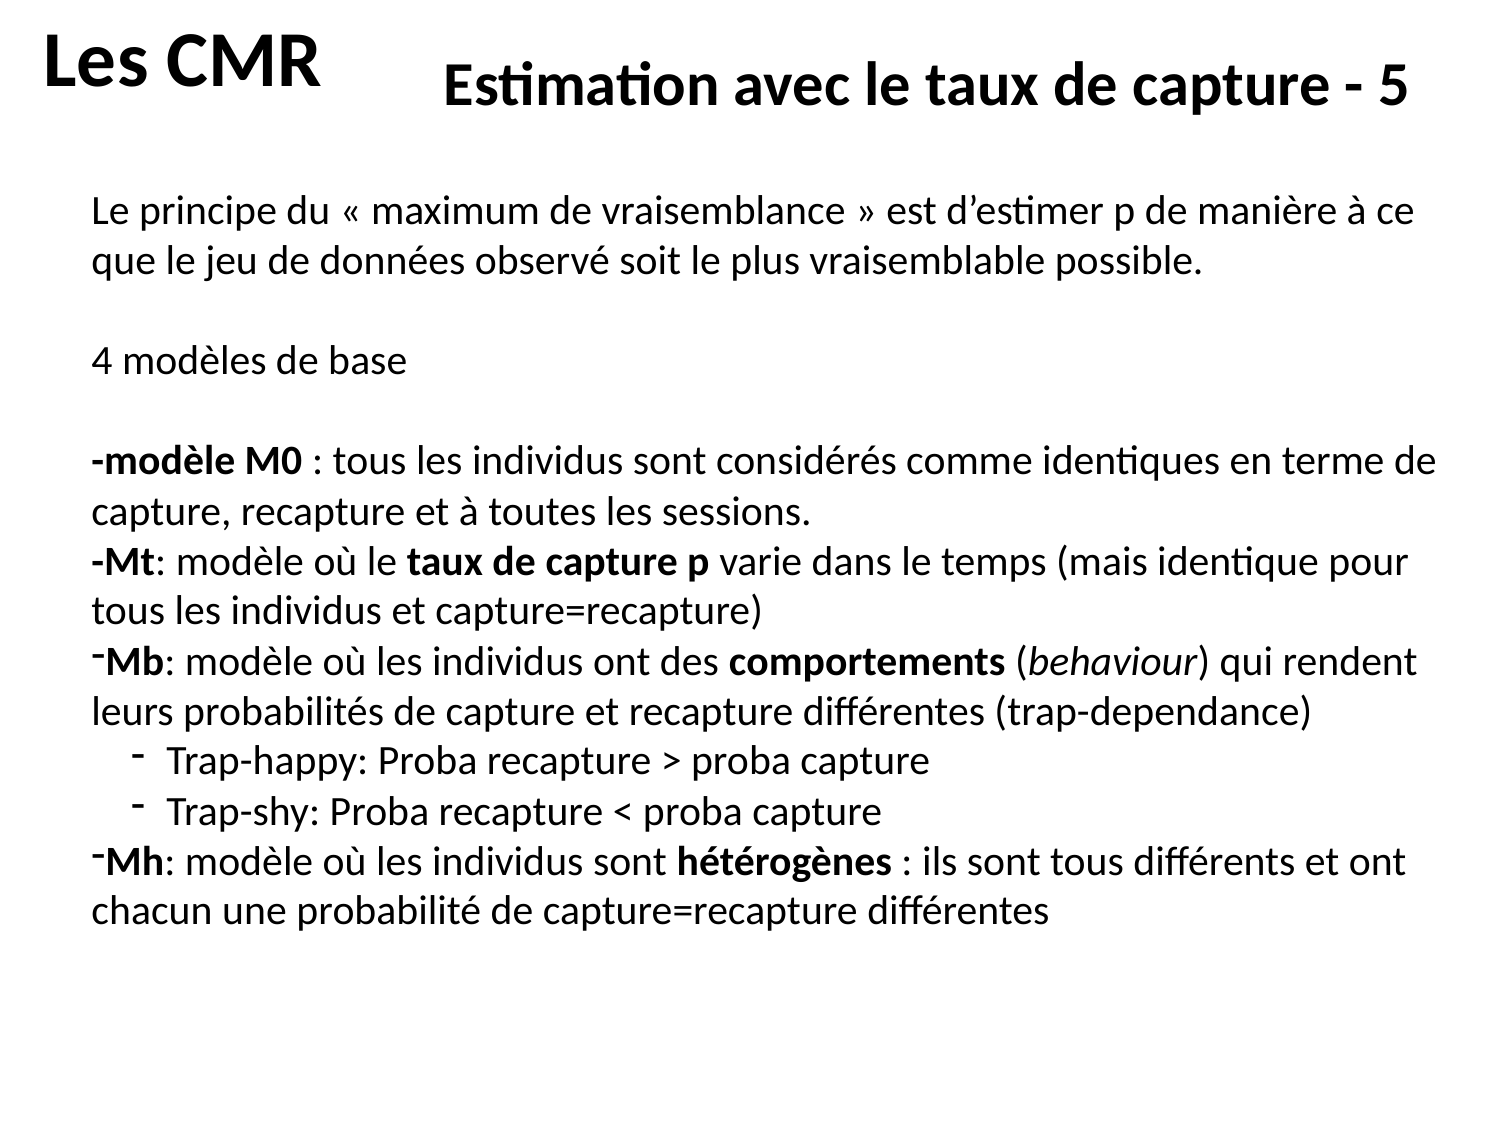

Les CMR
Estimation avec le taux de capture - 5
Le principe du « maximum de vraisemblance » est d’estimer p de manière à ce que le jeu de données observé soit le plus vraisemblable possible.

4 modèles de base

-modèle M0 : tous les individus sont considérés comme identiques en terme de capture, recapture et à toutes les sessions.
-Mt: modèle où le taux de capture p varie dans le temps (mais identique pour tous les individus et capture=recapture)
Mb: modèle où les individus ont des comportements (behaviour) qui rendent leurs probabilités de capture et recapture différentes (trap-dependance)
Trap-happy: Proba recapture > proba capture
Trap-shy: Proba recapture < proba capture
Mh: modèle où les individus sont hétérogènes : ils sont tous différents et ont chacun une probabilité de capture=recapture différentes